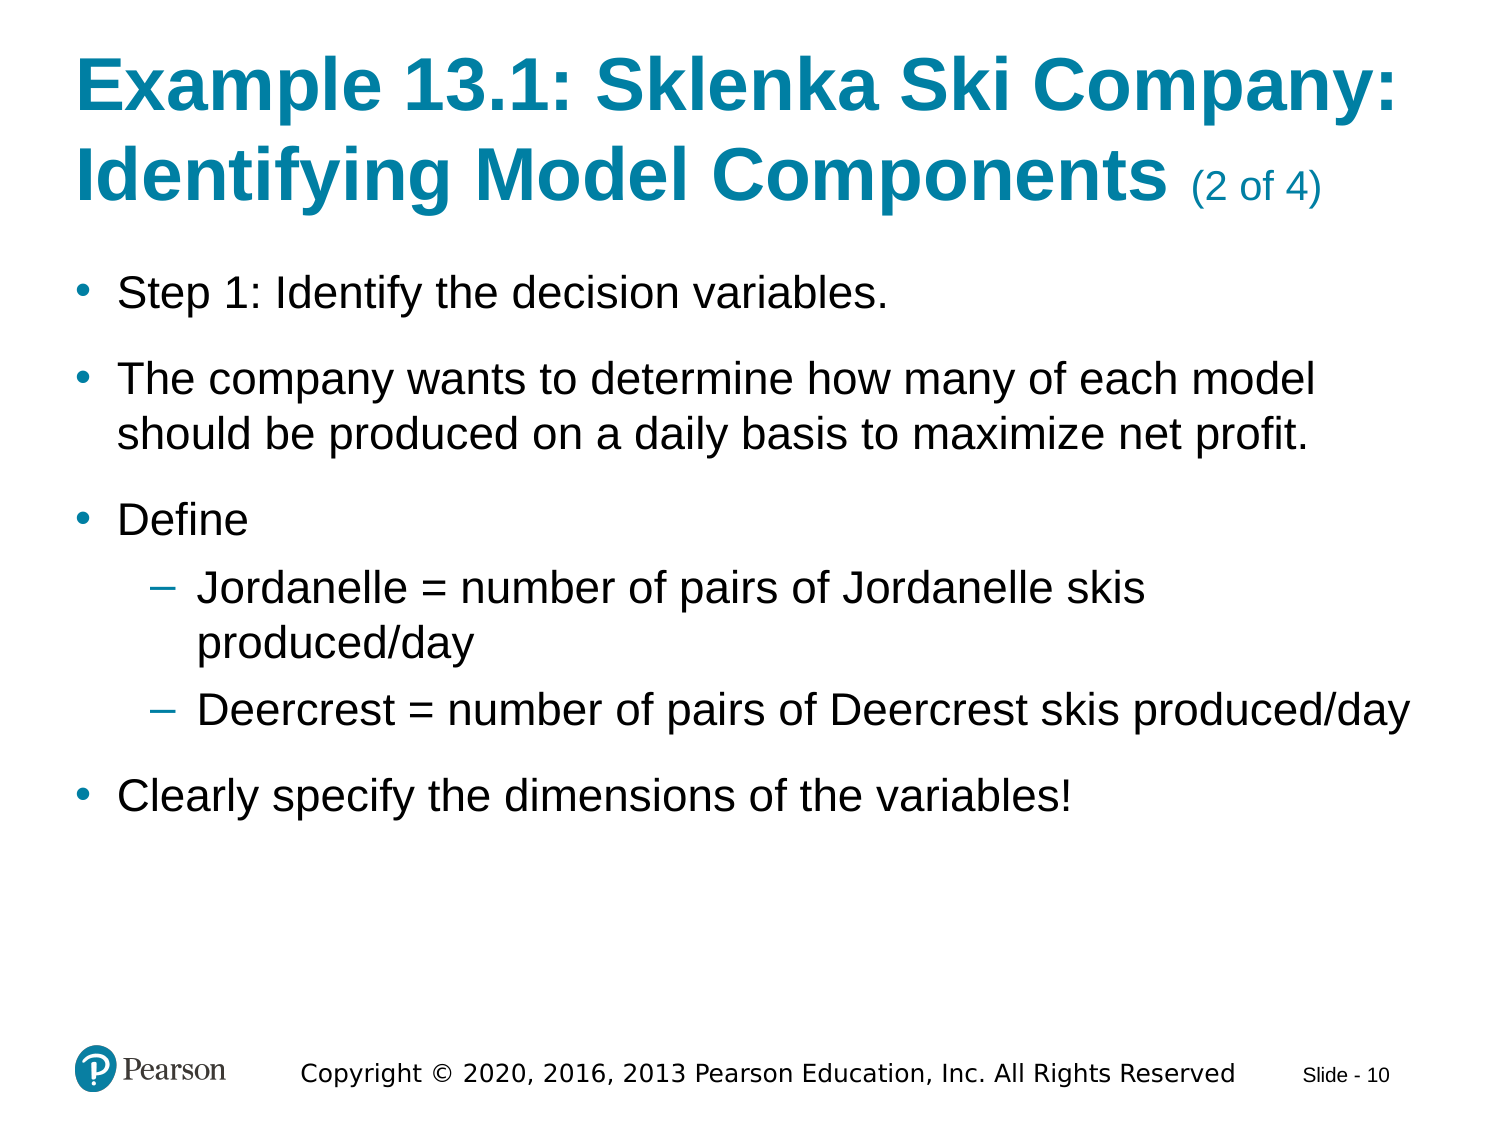

# Example 13.1: Sklenka Ski Company: Identifying Model Components (2 of 4)
Step 1: Identify the decision variables.
The company wants to determine how many of each model should be produced on a daily basis to maximize net profit.
Define
Jordanelle = number of pairs of Jordanelle skis produced/day
Deercrest = number of pairs of Deercrest skis produced/day
Clearly specify the dimensions of the variables!